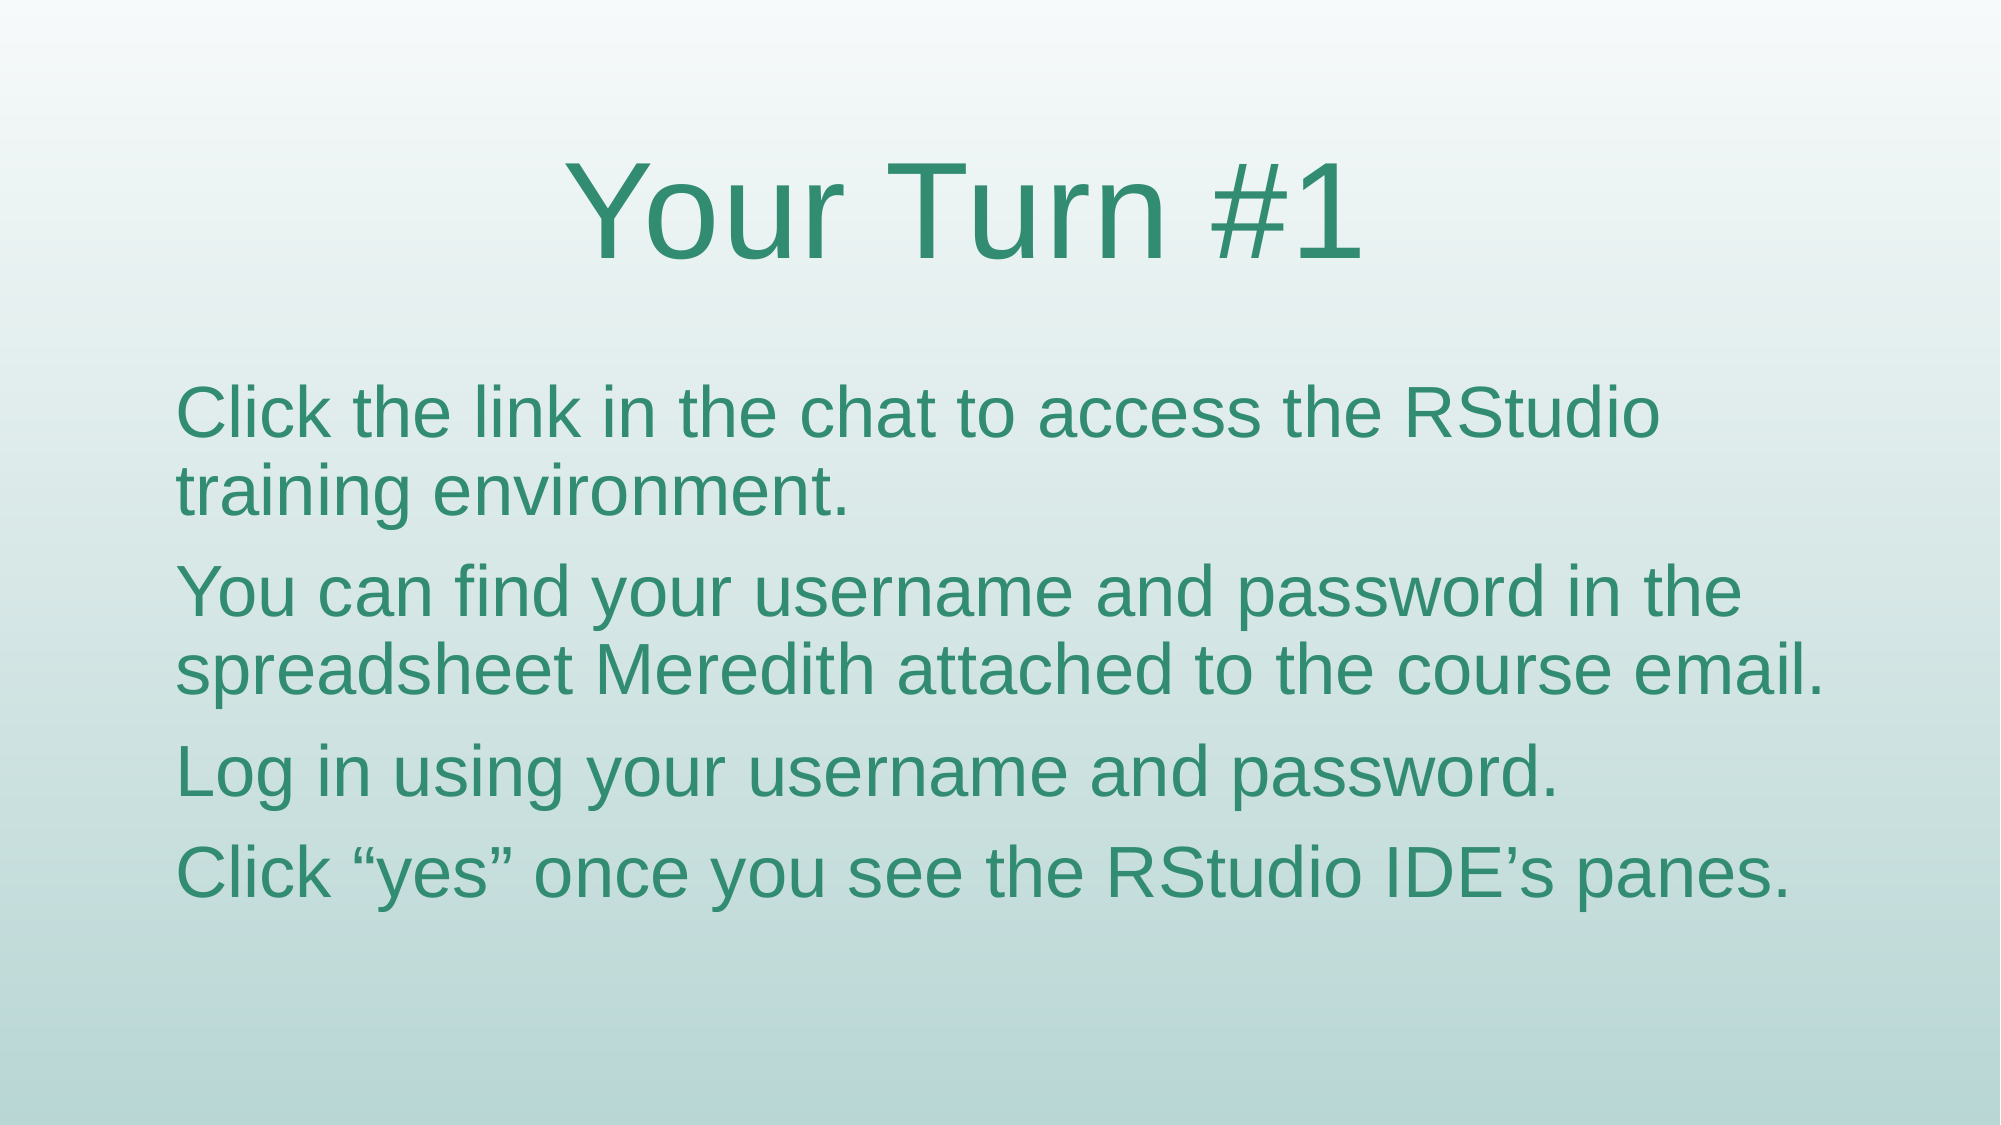

# Your Turn #1
Click the link in the chat to access the RStudio training environment.
You can find your username and password in the spreadsheet Meredith attached to the course email.
Log in using your username and password.
Click “yes” once you see the RStudio IDE’s panes.